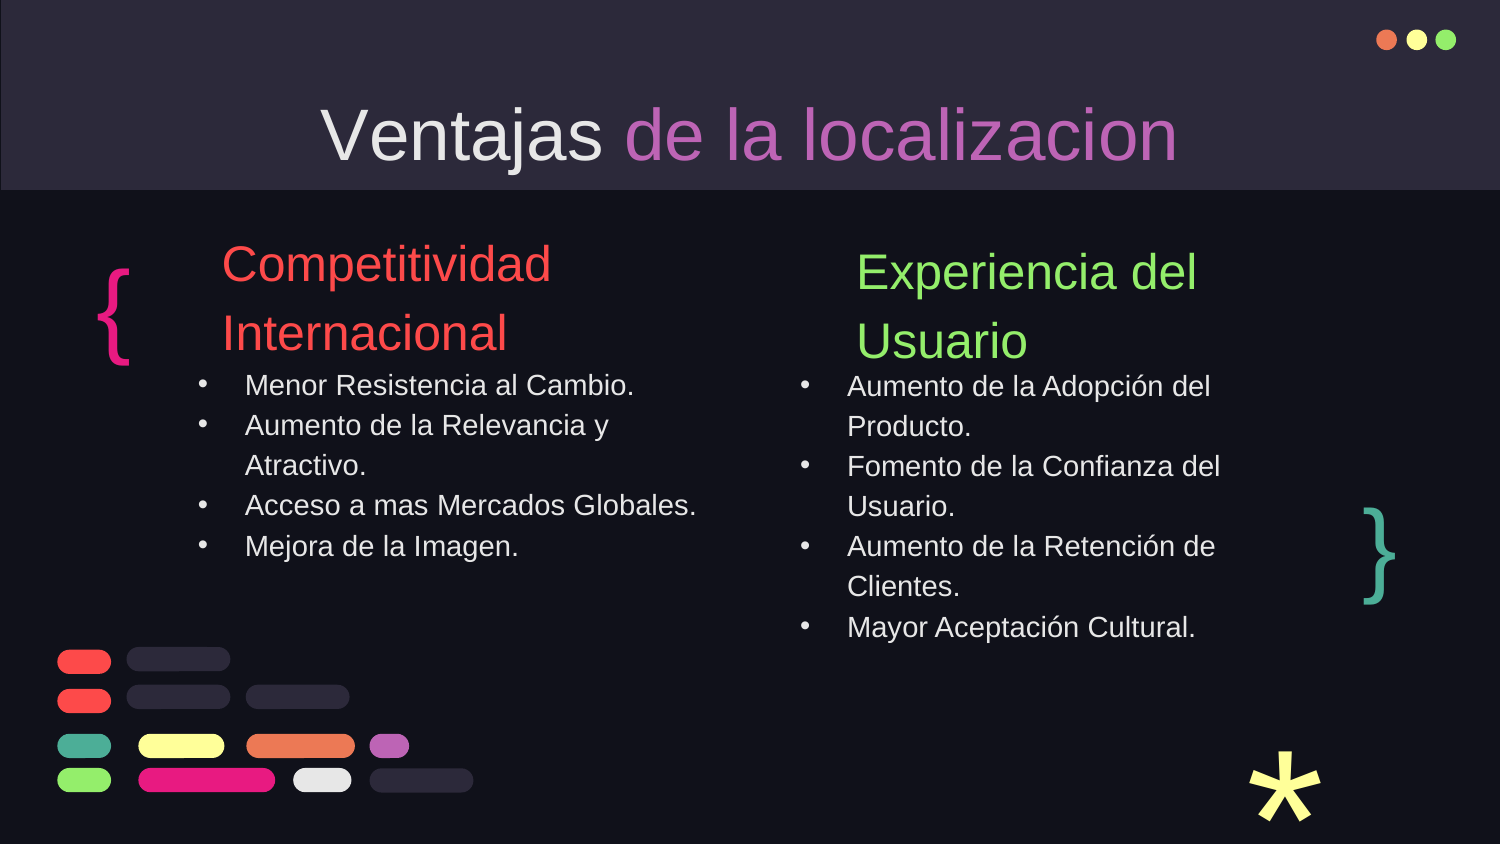

# Ventajas de la localizacion
Competitividad Internacional
{
Experiencia del Usuario
Menor Resistencia al Cambio.
Aumento de la Relevancia y Atractivo.
Acceso a mas Mercados Globales.
Mejora de la Imagen.

Aumento de la Adopción del Producto.
Fomento de la Confianza del Usuario.
Aumento de la Retención de Clientes.
Mayor Aceptación Cultural.
}

*